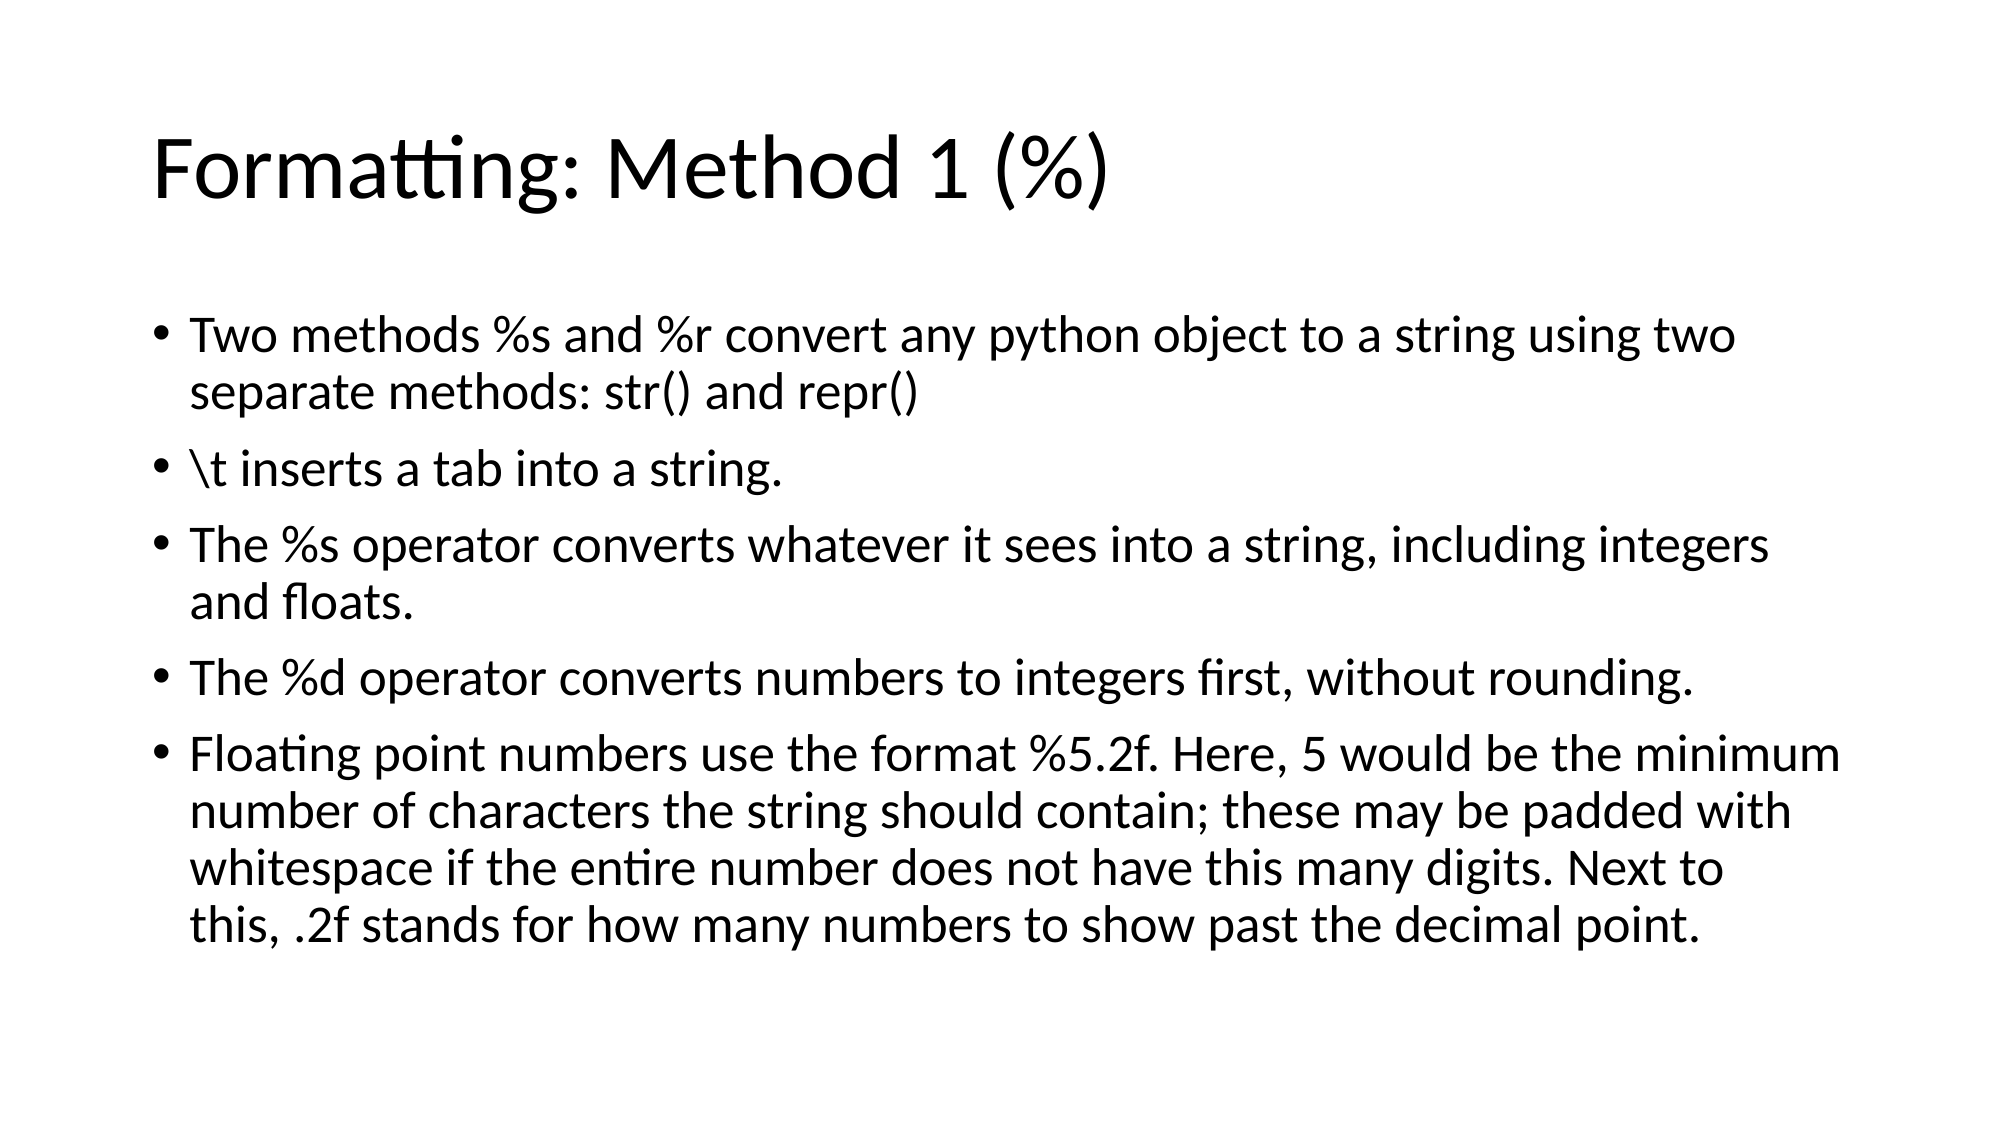

# Formatting: Method 1 (%)
Two methods %s and %r convert any python object to a string using two separate methods: str() and repr()
\t inserts a tab into a string.
The %s operator converts whatever it sees into a string, including integers and floats.
The %d operator converts numbers to integers first, without rounding.
Floating point numbers use the format %5.2f. Here, 5 would be the minimum number of characters the string should contain; these may be padded with whitespace if the entire number does not have this many digits. Next to this, .2f stands for how many numbers to show past the decimal point.